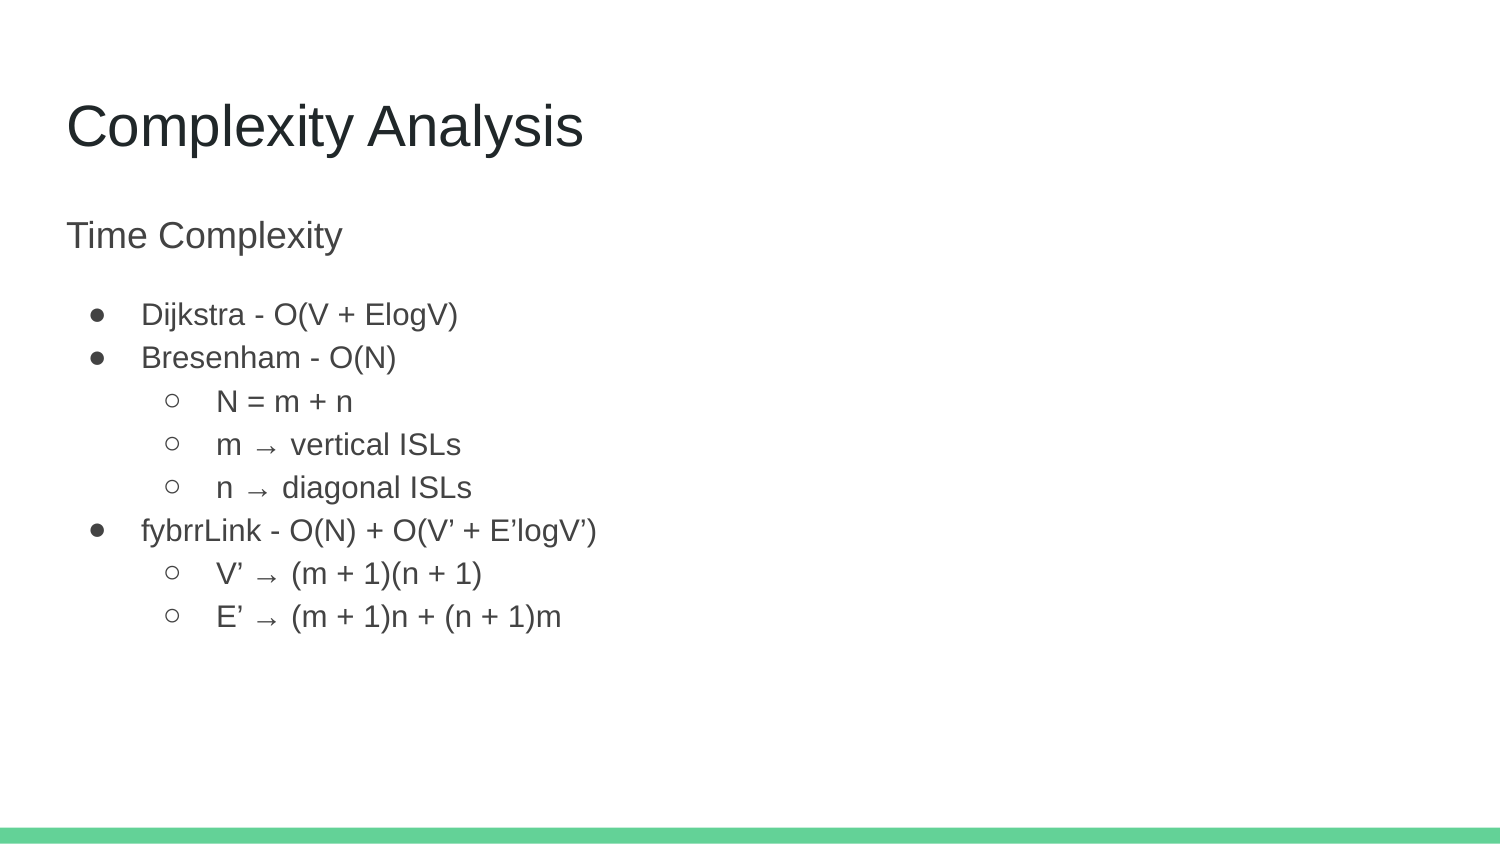

# Complexity Analysis
Time Complexity
Dijkstra - O(V + ElogV)
Bresenham - O(N)
N = m + n
m → vertical ISLs
n → diagonal ISLs
fybrrLink - O(N) + O(V’ + E’logV’)
V’ → (m + 1)(n + 1)
E’ → (m + 1)n + (n + 1)m